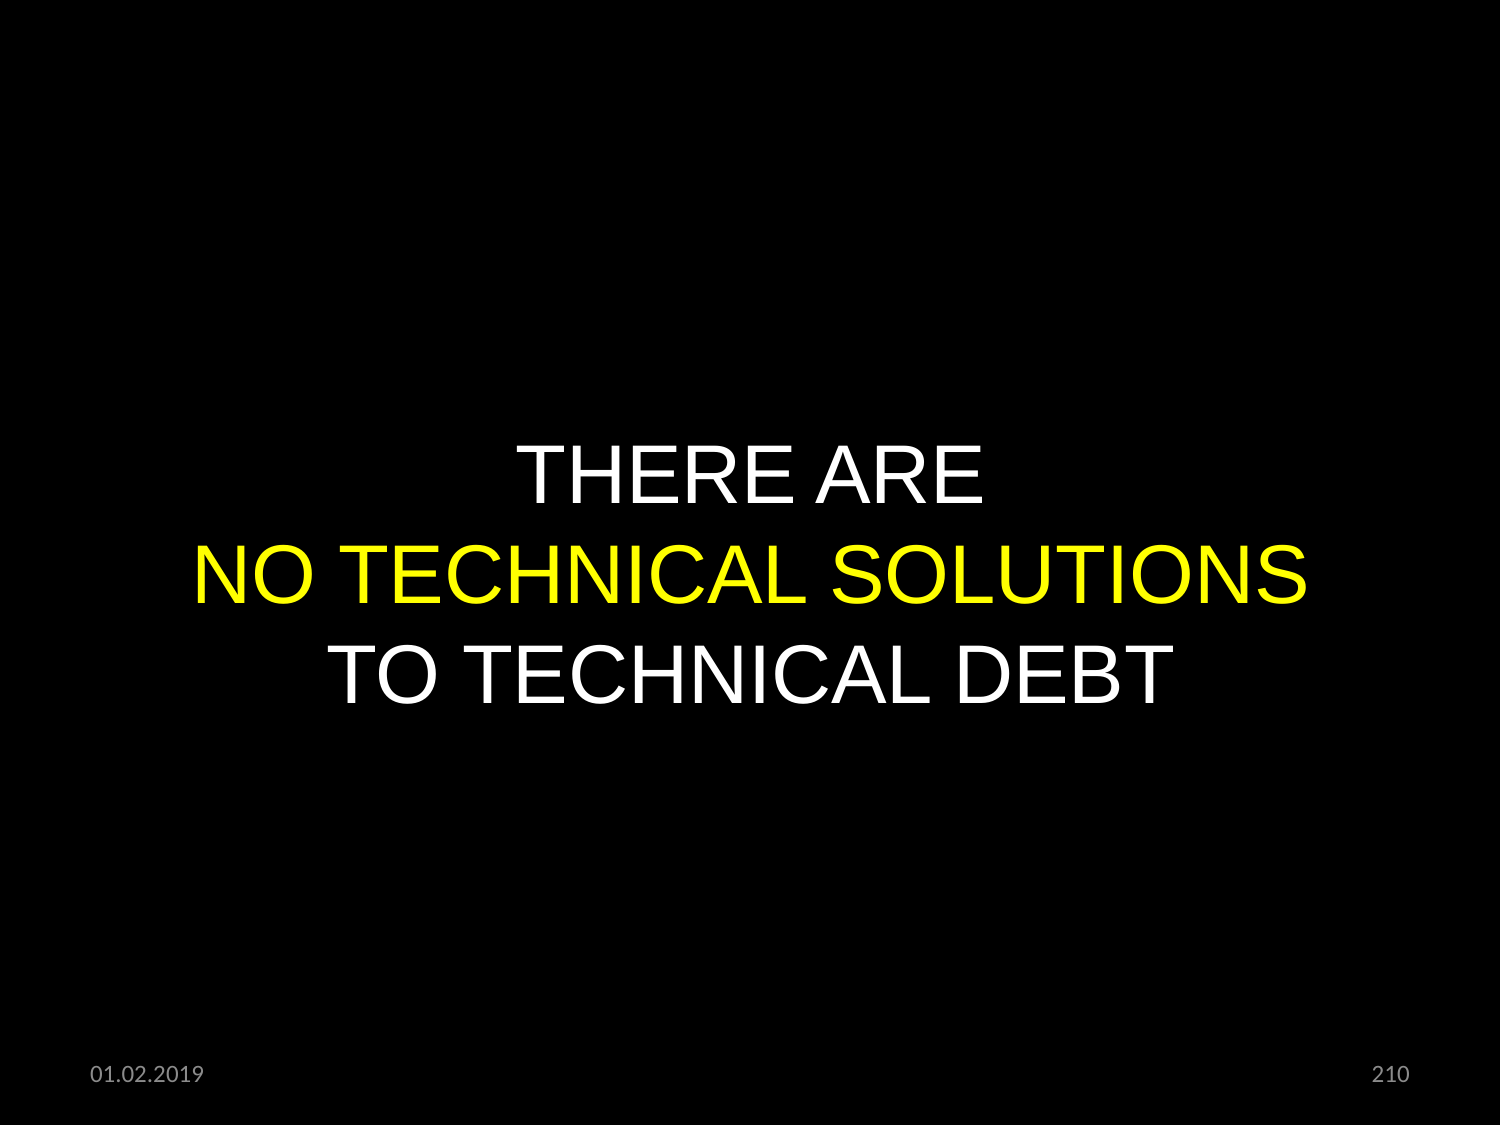

THERE ARE
NO TECHNICAL SOLUTIONS TO TECHNICAL DEBT
01.02.2019
210